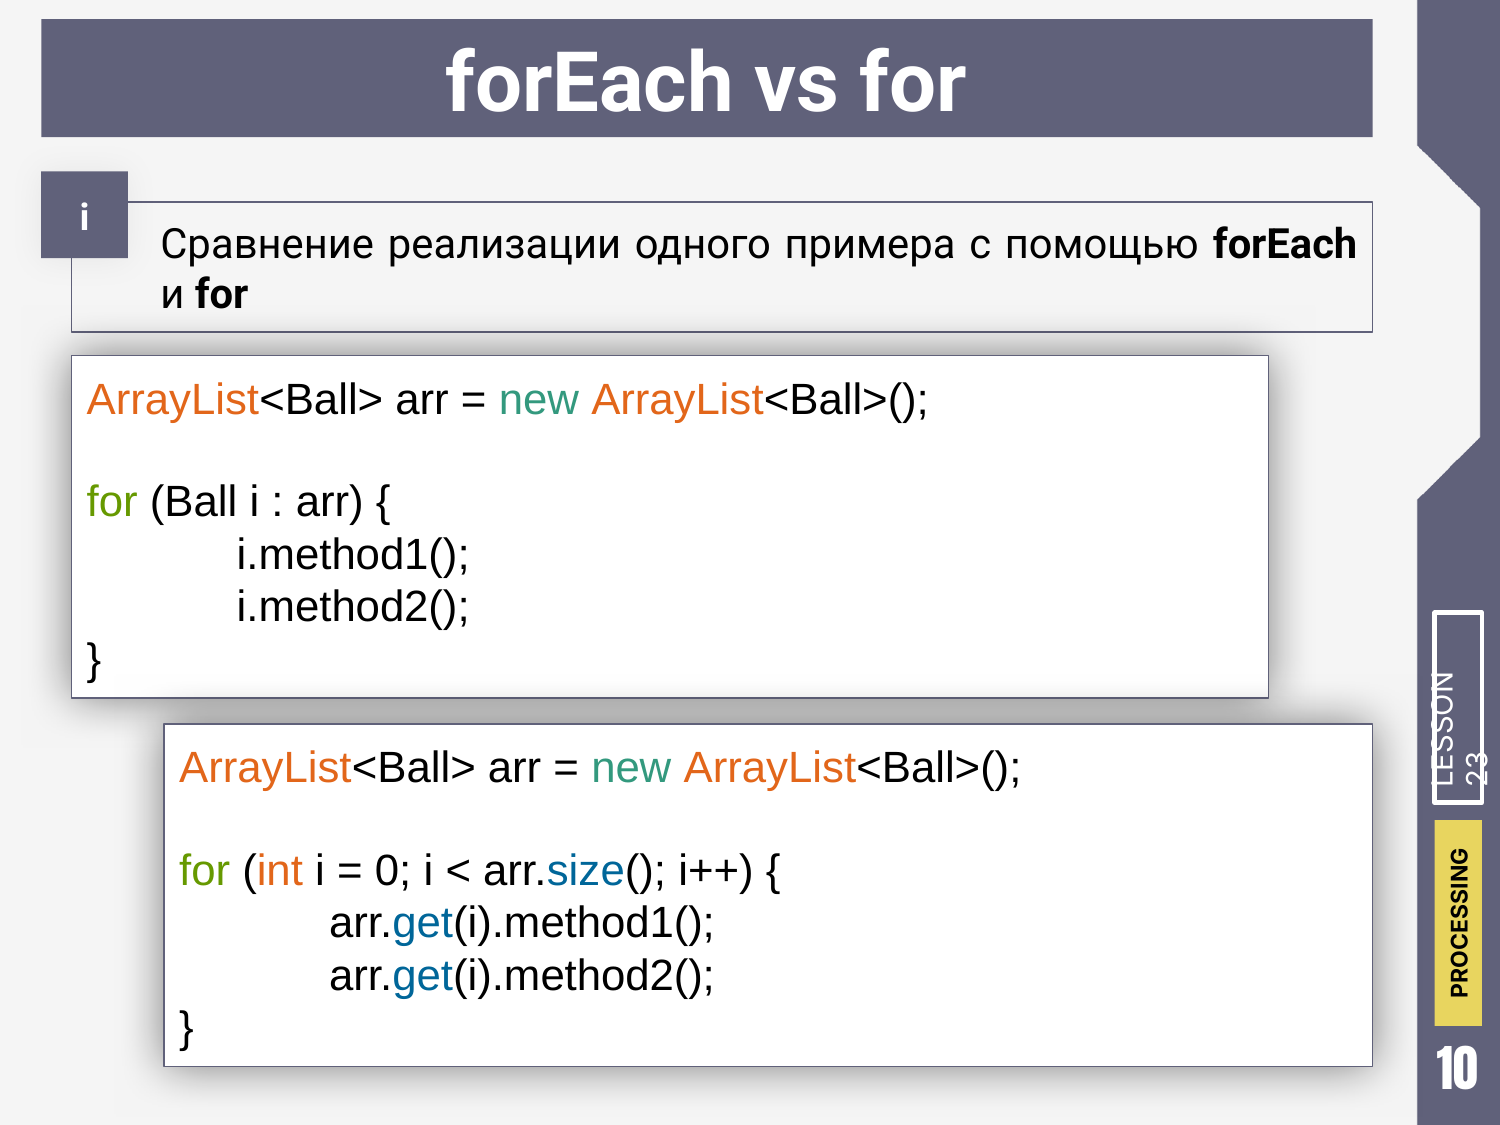

forEach vs for
і
Сравнение реализации одного примера с помощью forEach и for
ArrayList<Ball> arr = new ArrayList<Ball>();
for (Ball i : arr) {
	i.method1();
	i.method2();
}
LESSON 23
ArrayList<Ball> arr = new ArrayList<Ball>();
for (int i = 0; i < arr.size(); i++) {
	arr.get(i).method1();
	arr.get(i).method2();
}
10